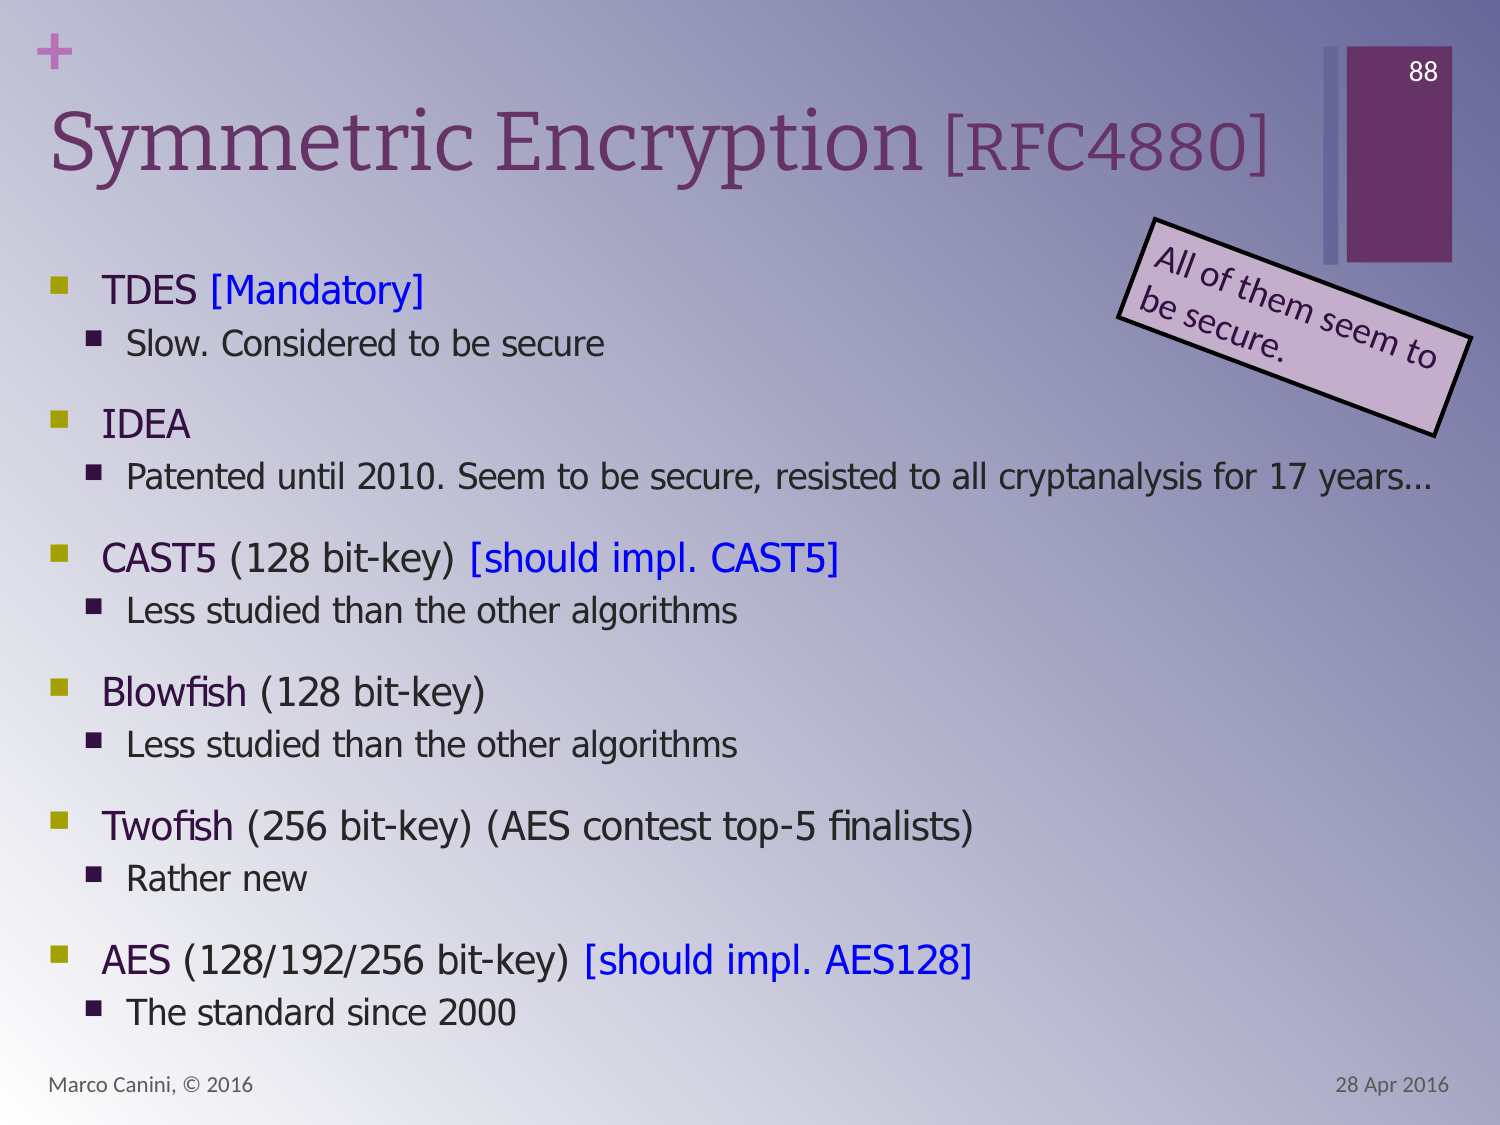

88
# Symmetric Encryption [RFC4880]
TDES [Mandatory]
Slow. Considered to be secure
IDEA
Patented until 2010. Seem to be secure, resisted to all cryptanalysis for 17 years…
CAST5 (128 bit-key) [should impl. CAST5]
Less studied than the other algorithms
Blowfish (128 bit-key)
Less studied than the other algorithms
Twofish (256 bit-key) (AES contest top-5 finalists)
Rather new
AES (128/192/256 bit-key) [should impl. AES128]
The standard since 2000
All of them seem to be secure.
Marco Canini, © 2016
28 Apr 2016